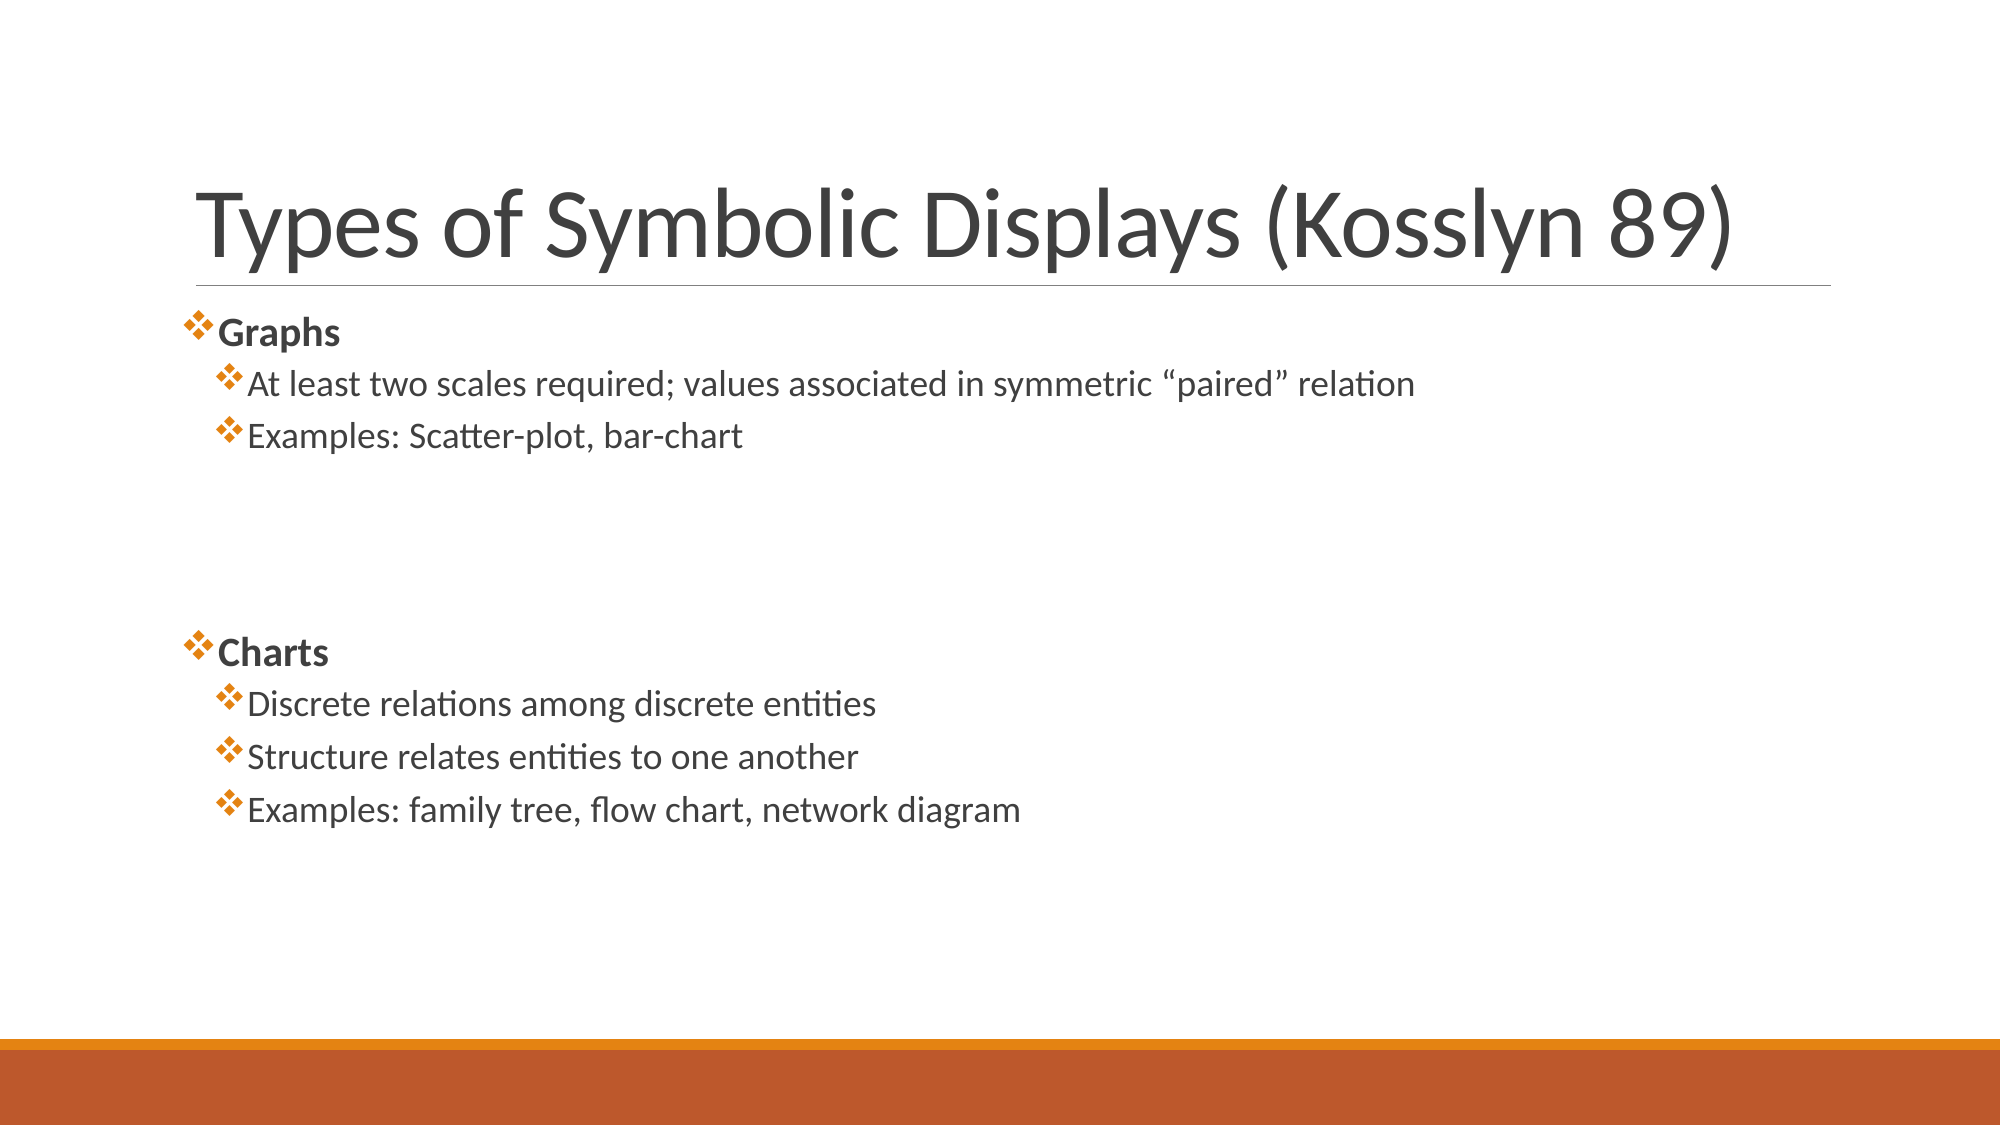

# Types of Symbolic Displays (Kosslyn 89)
Graphs
At least two scales required; values associated in symmetric “paired” relation
Examples: Scatter-plot, bar-chart

Charts
Discrete relations among discrete entities
Structure relates entities to one another
Examples: family tree, flow chart, network diagram